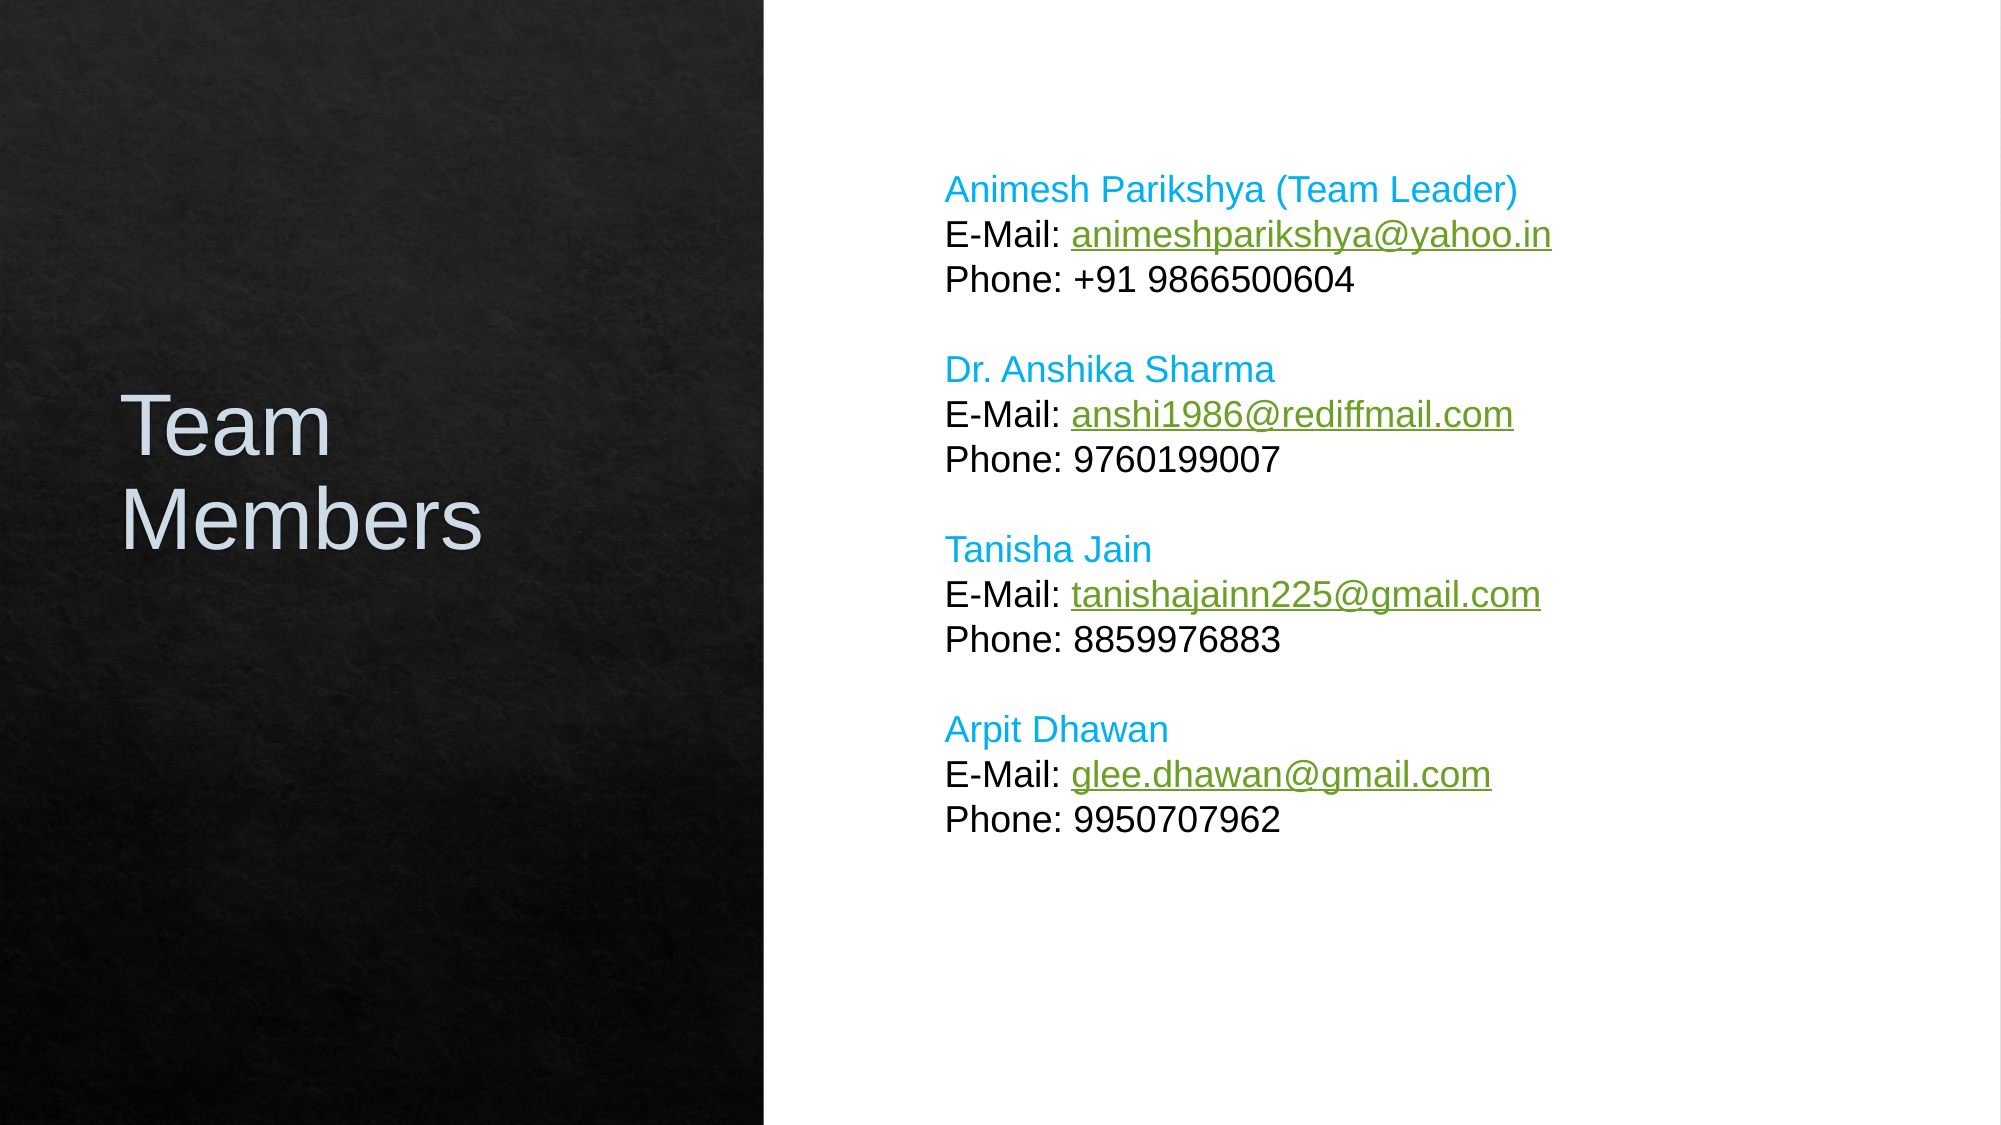

Animesh Parikshya (Team Leader)
E-Mail: animeshparikshya@yahoo.in
Phone: +91 9866500604

Dr. Anshika Sharma
E-Mail: anshi1986@rediffmail.com
Phone: 9760199007

Tanisha Jain
E-Mail: tanishajainn225@gmail.com
Phone: 8859976883

Arpit Dhawan
E-Mail: glee.dhawan@gmail.com
Phone: 9950707962
# Team Members